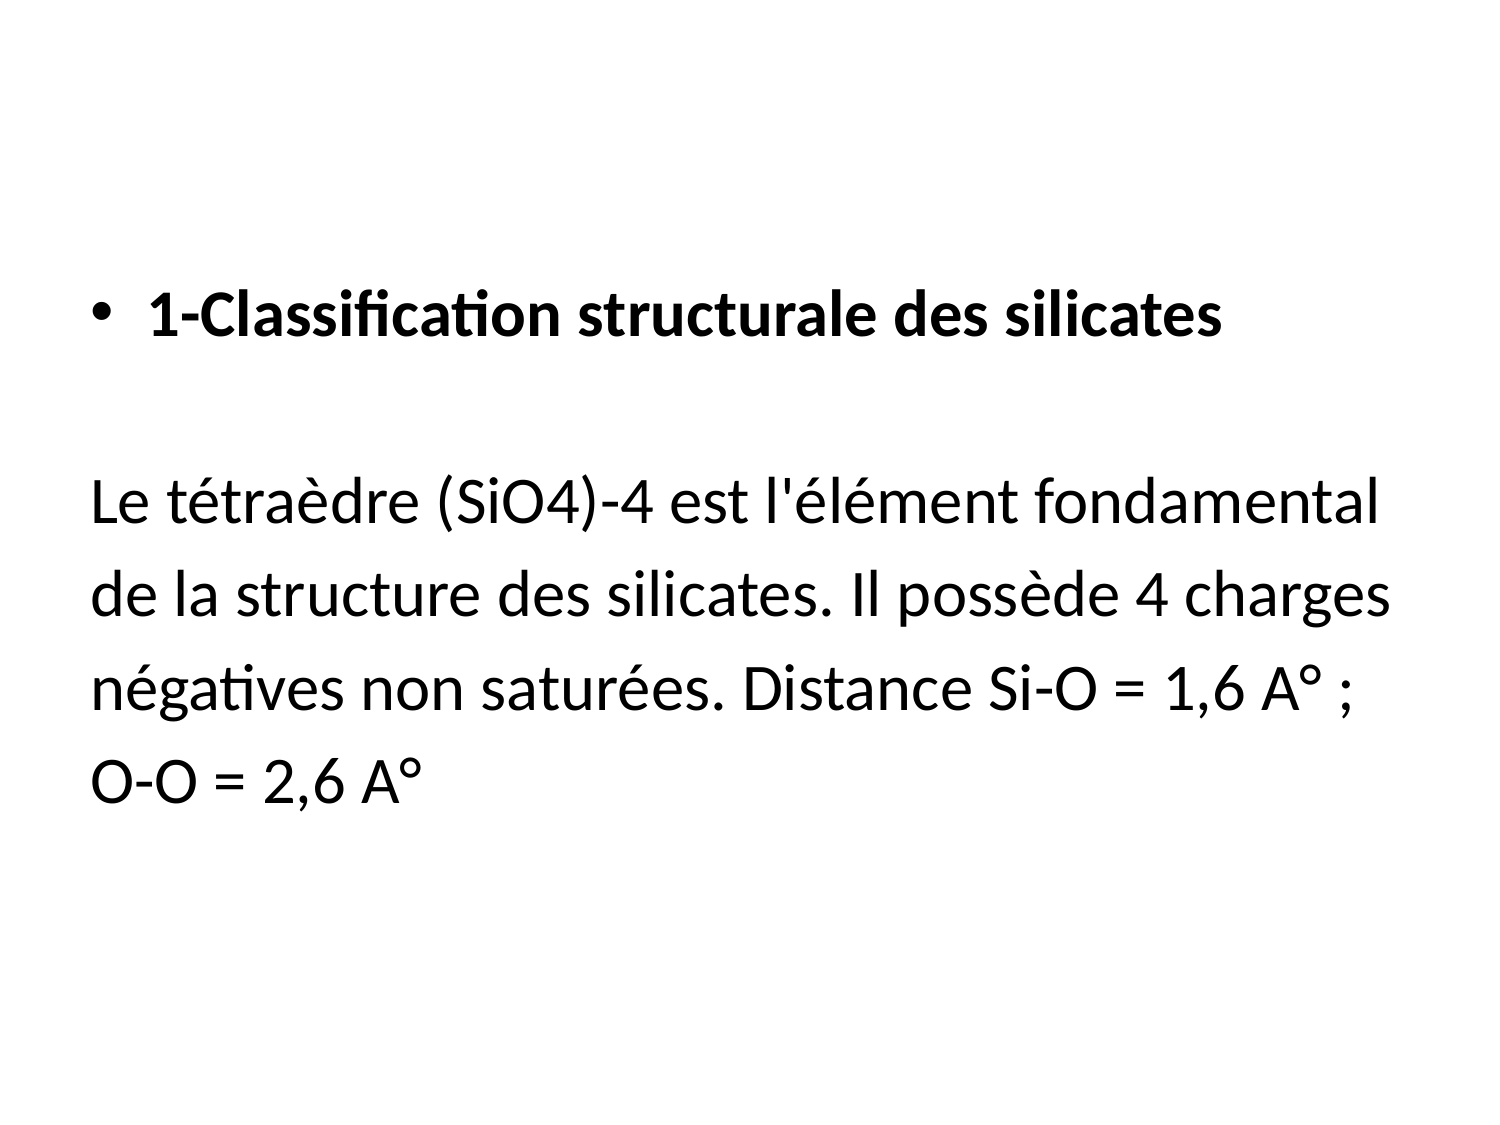

1-Classification structurale des silicates

Le tétraèdre (SiO4)-4 est l'élément fondamental
de la structure des silicates. Il possède 4 charges
négatives non saturées. Distance Si-O = 1,6 A° ;
O-O = 2,6 A°